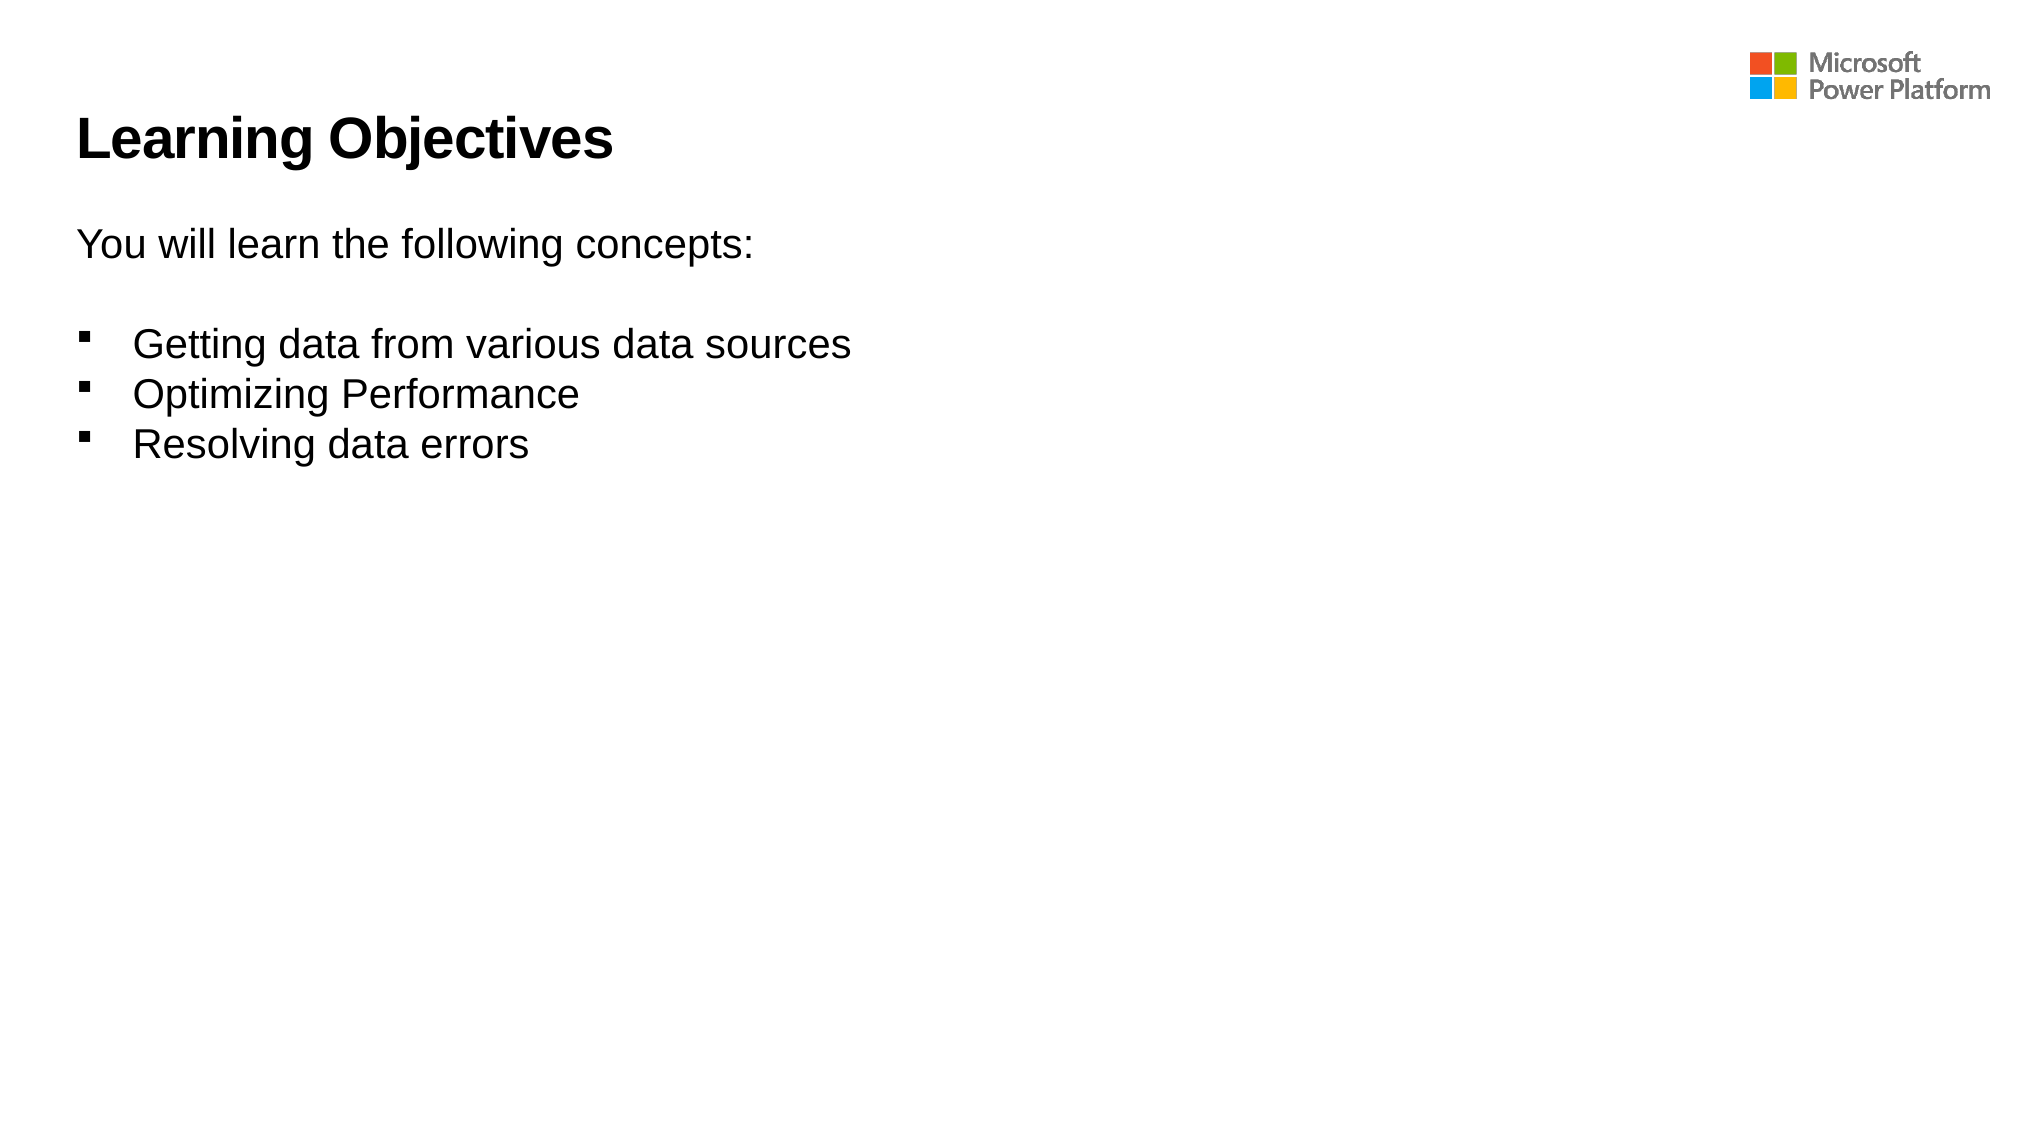

# Learning Objectives
You will learn the following concepts:

Getting data from various data sources
Optimizing Performance
Resolving data errors